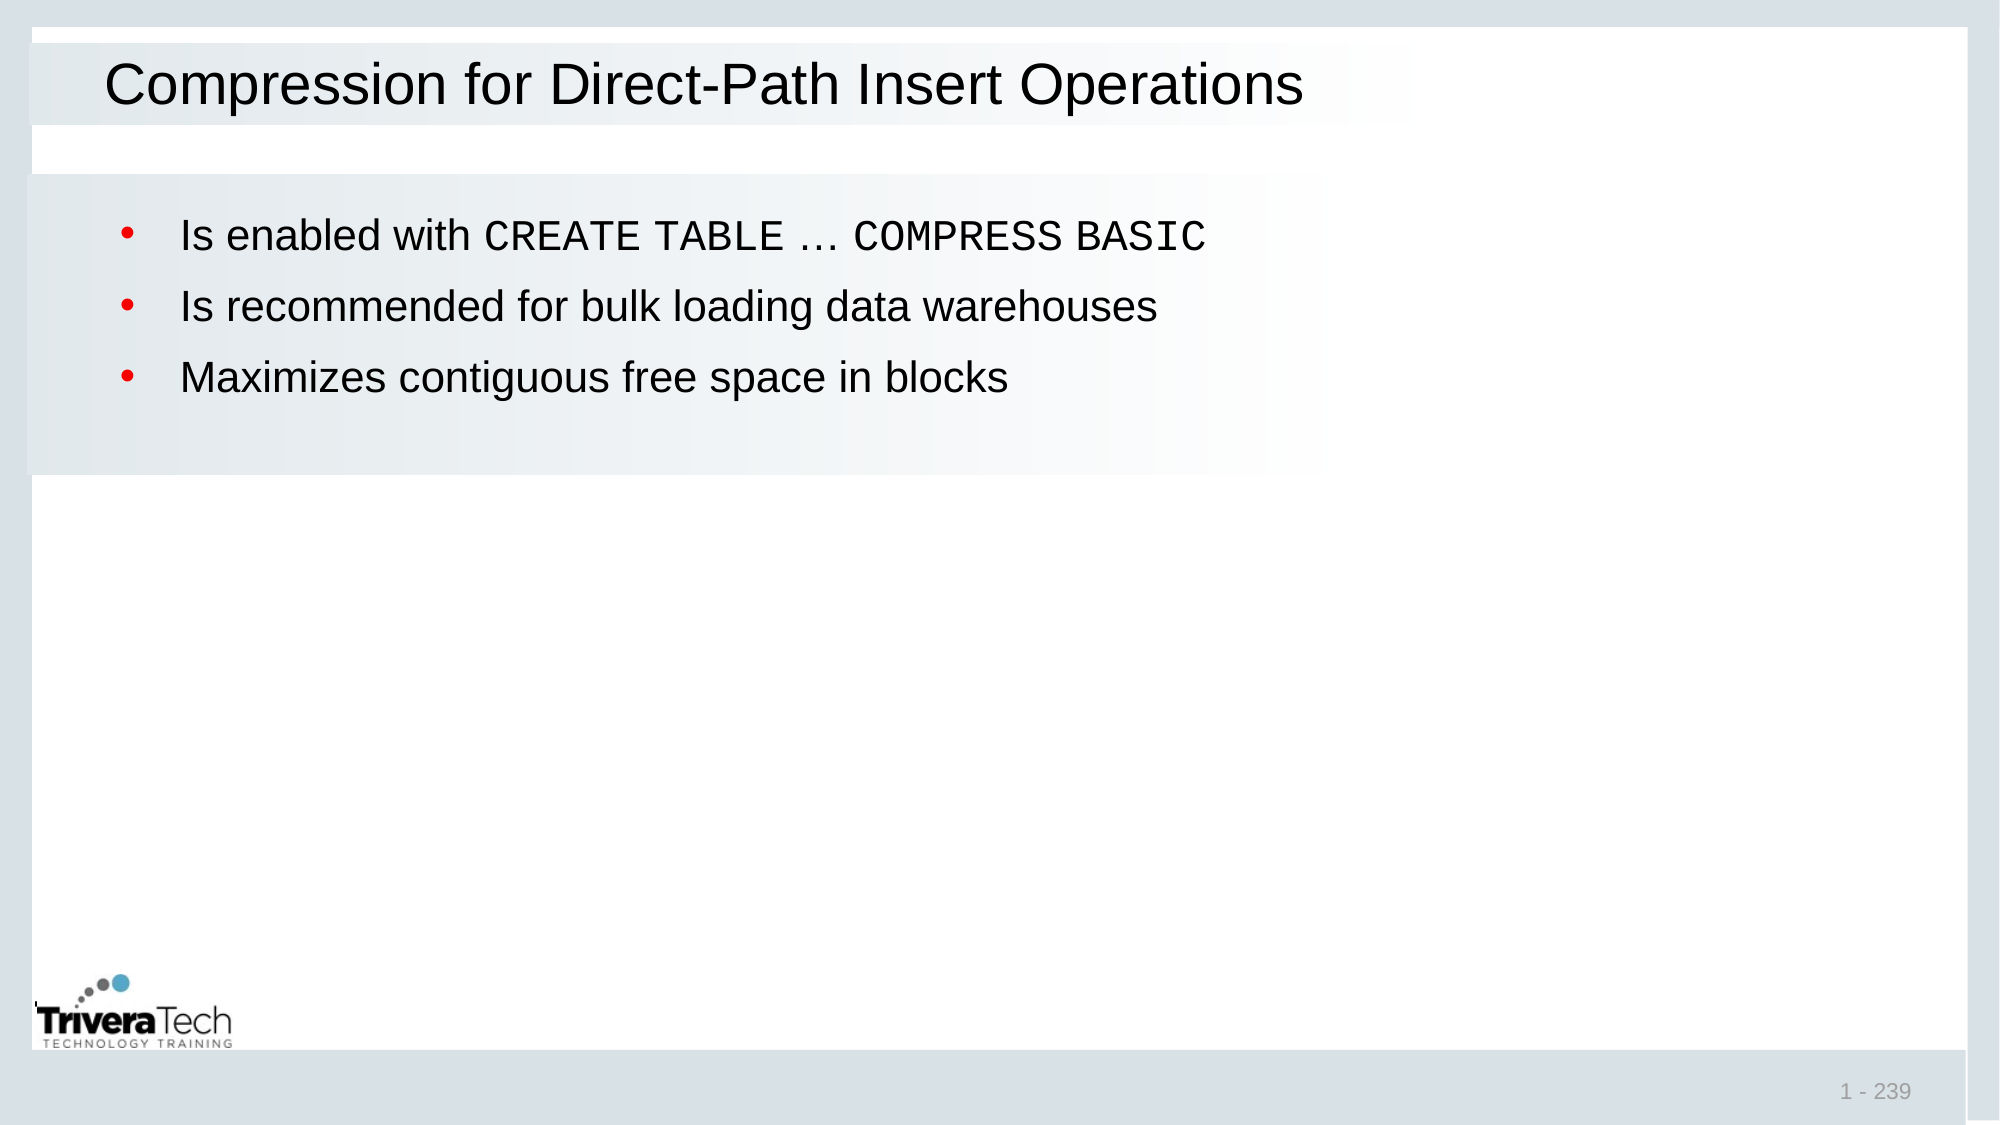

# Compression for Direct-Path Insert Operations

Is enabled with CREATE TABLE … COMPRESS BASIC
Is recommended for bulk loading data warehouses
Maximizes contiguous free space in blocks